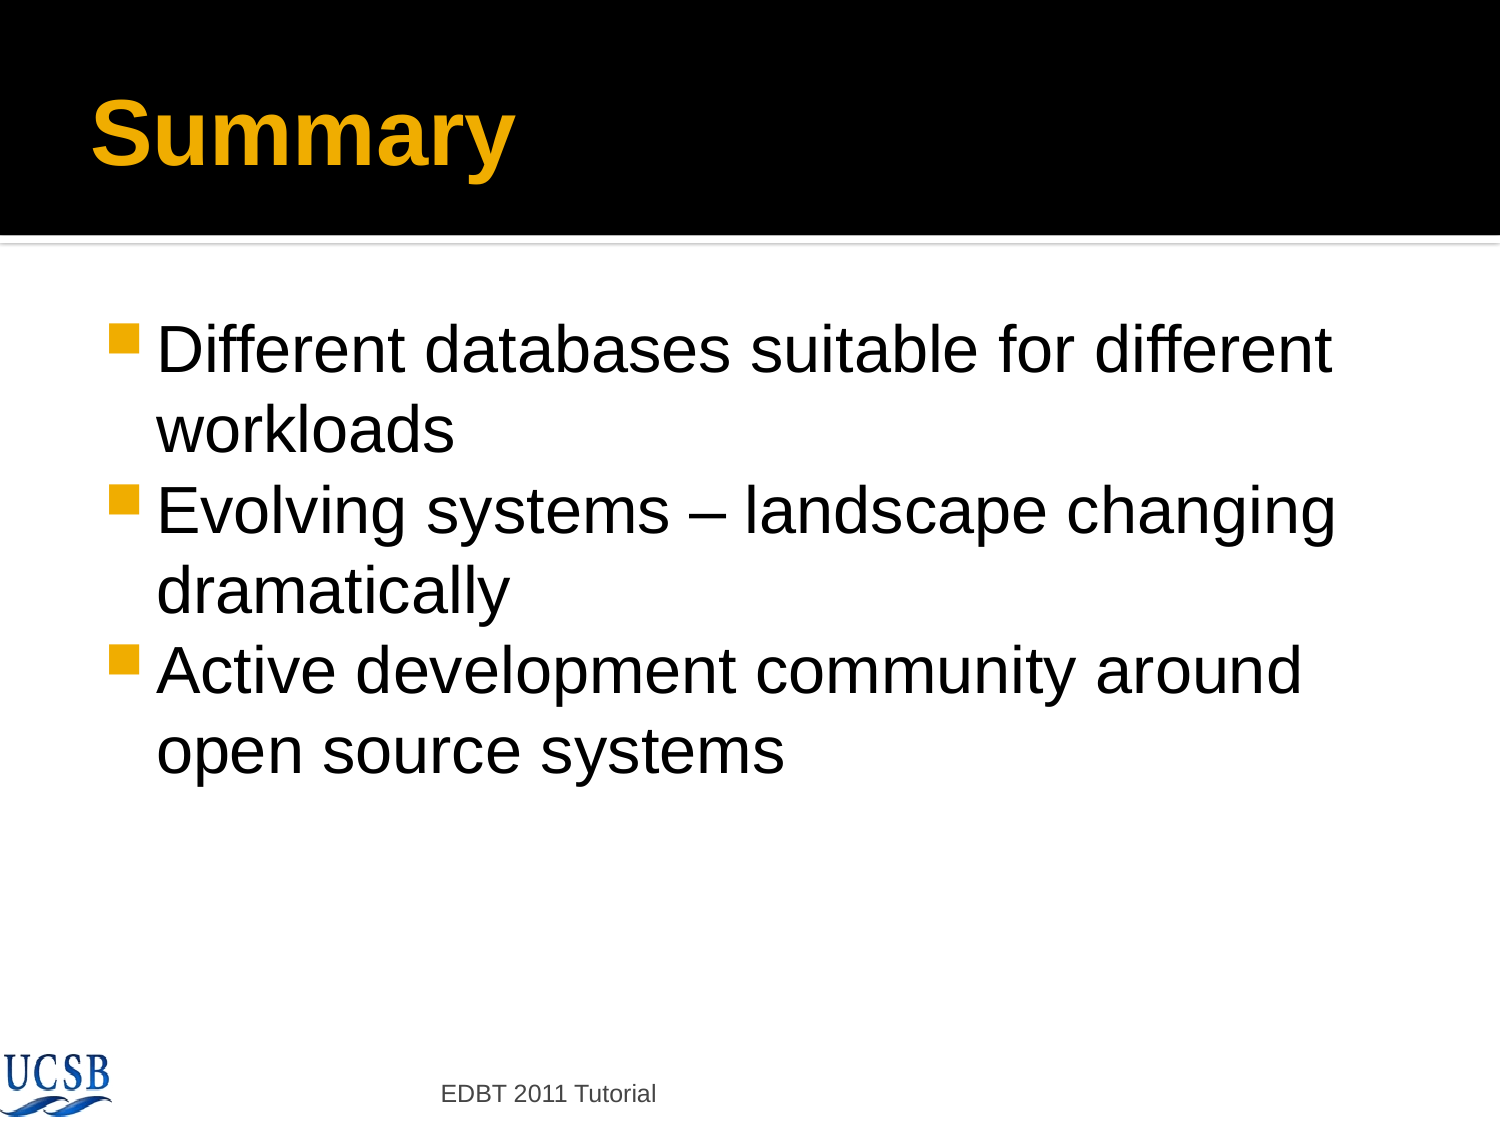

# Summary
Different databases suitable for different workloads
Evolving systems – landscape changing dramatically
Active development community around open source systems
EDBT 2011 Tutorial